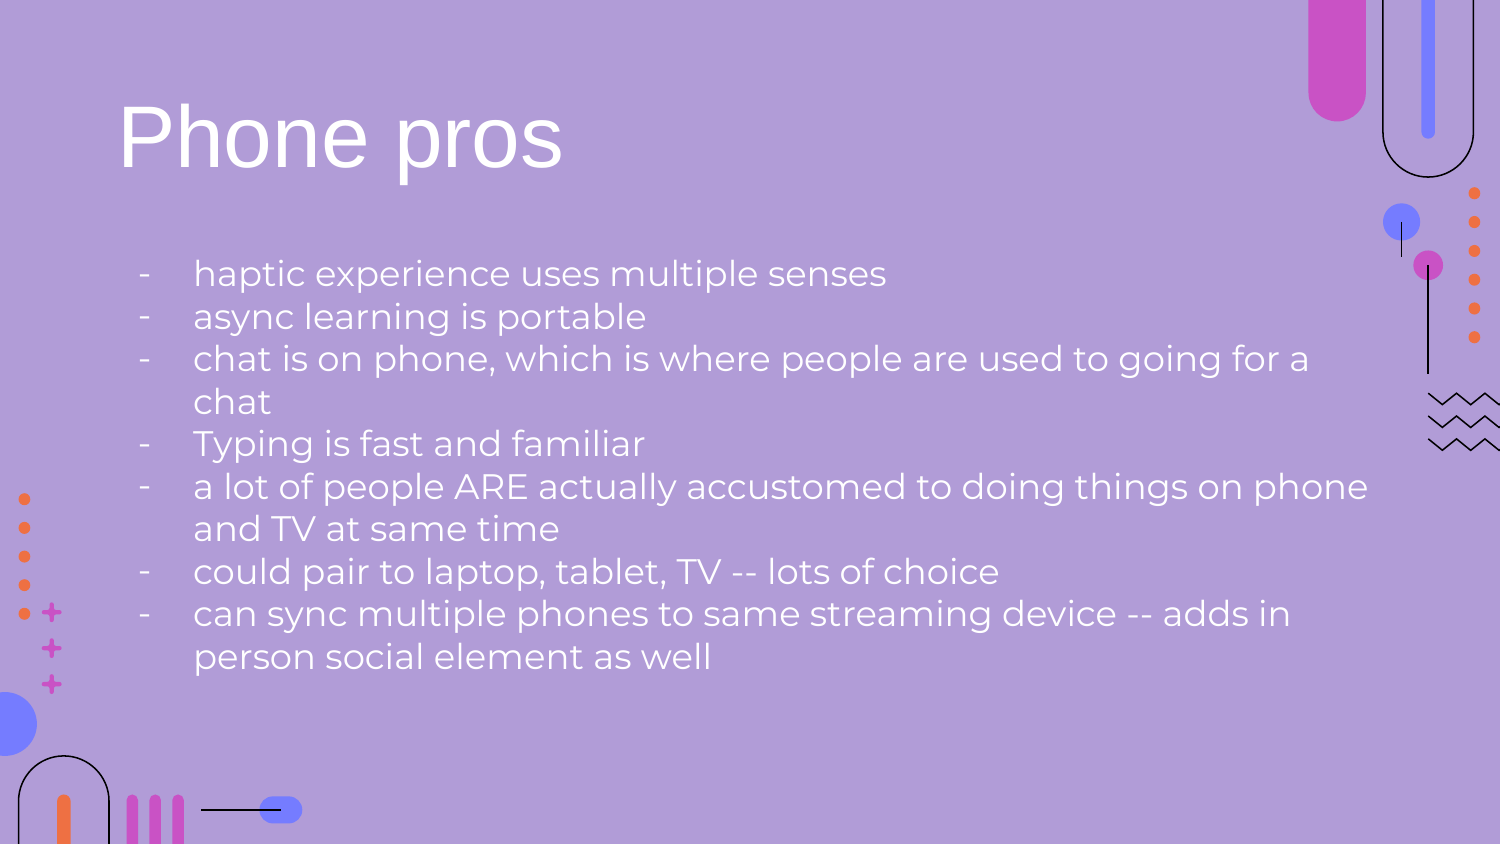

# Phone pros
haptic experience uses multiple senses
async learning is portable
chat is on phone, which is where people are used to going for a chat
Typing is fast and familiar
a lot of people ARE actually accustomed to doing things on phone and TV at same time
could pair to laptop, tablet, TV -- lots of choice
can sync multiple phones to same streaming device -- adds in person social element as well